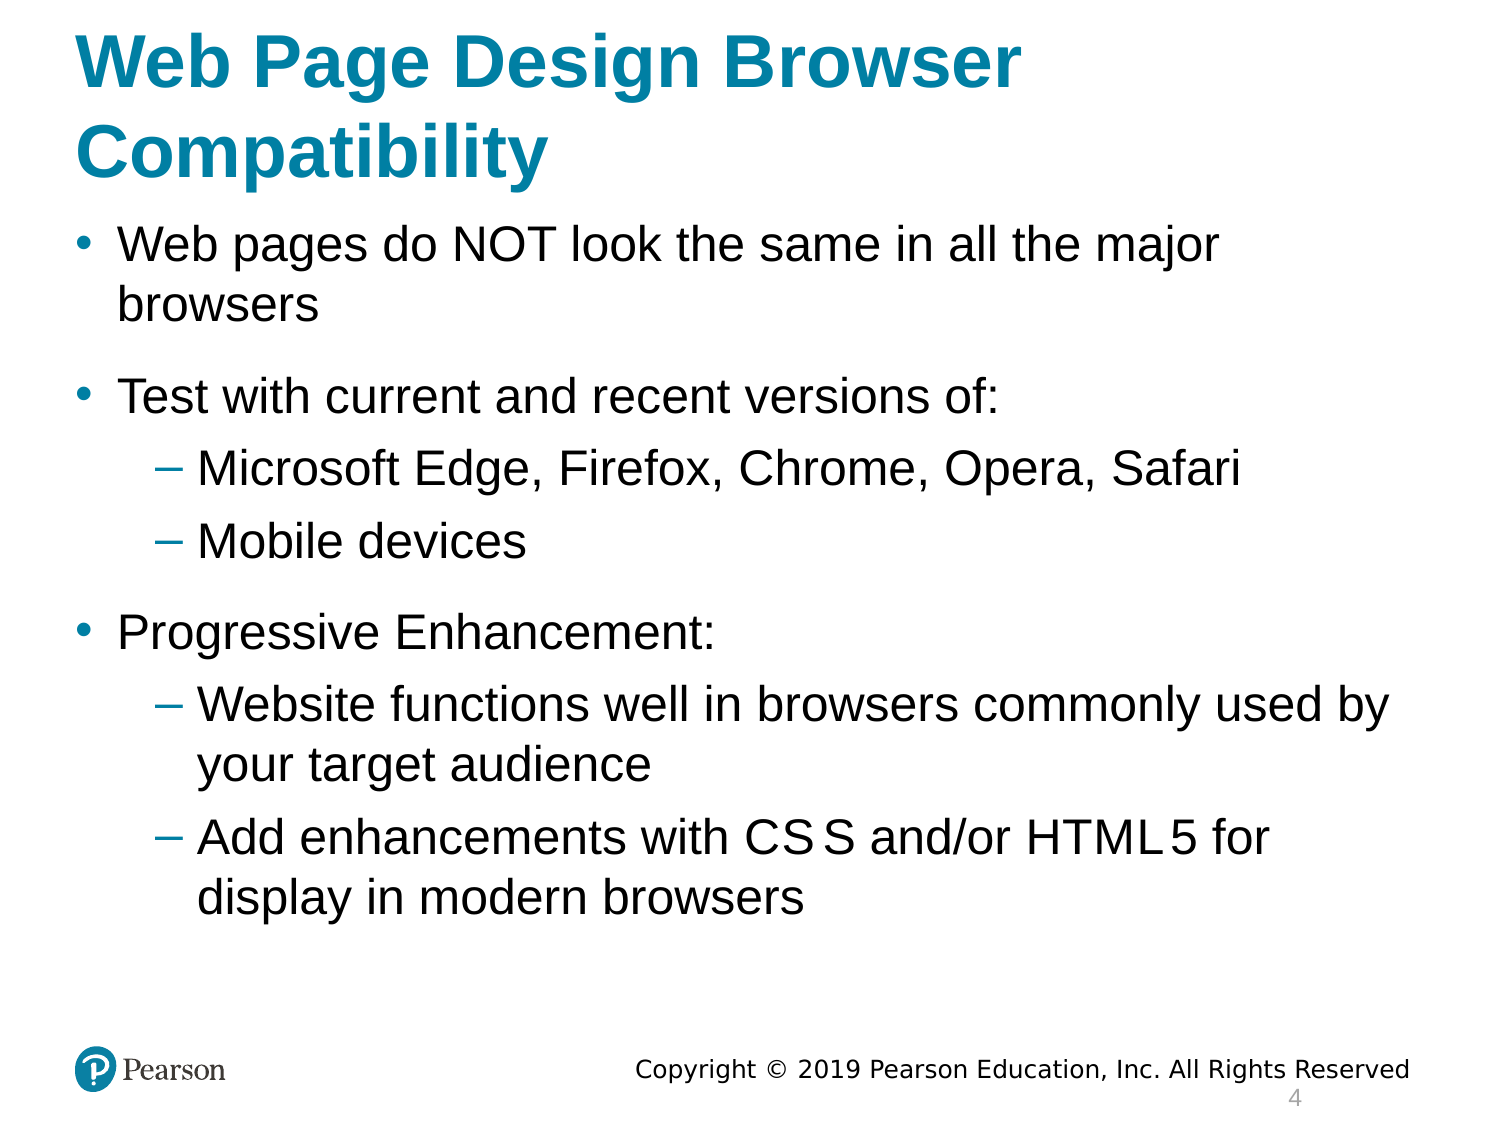

# Web Page Design Browser Compatibility
Web pages do NOT look the same in all the major browsers
Test with current and recent versions of:
Microsoft Edge, Firefox, Chrome, Opera, Safari
Mobile devices
Progressive Enhancement:
Website functions well in browsers commonly used by your target audience
Add enhancements with C S S and/or H T M L 5 for display in modern browsers